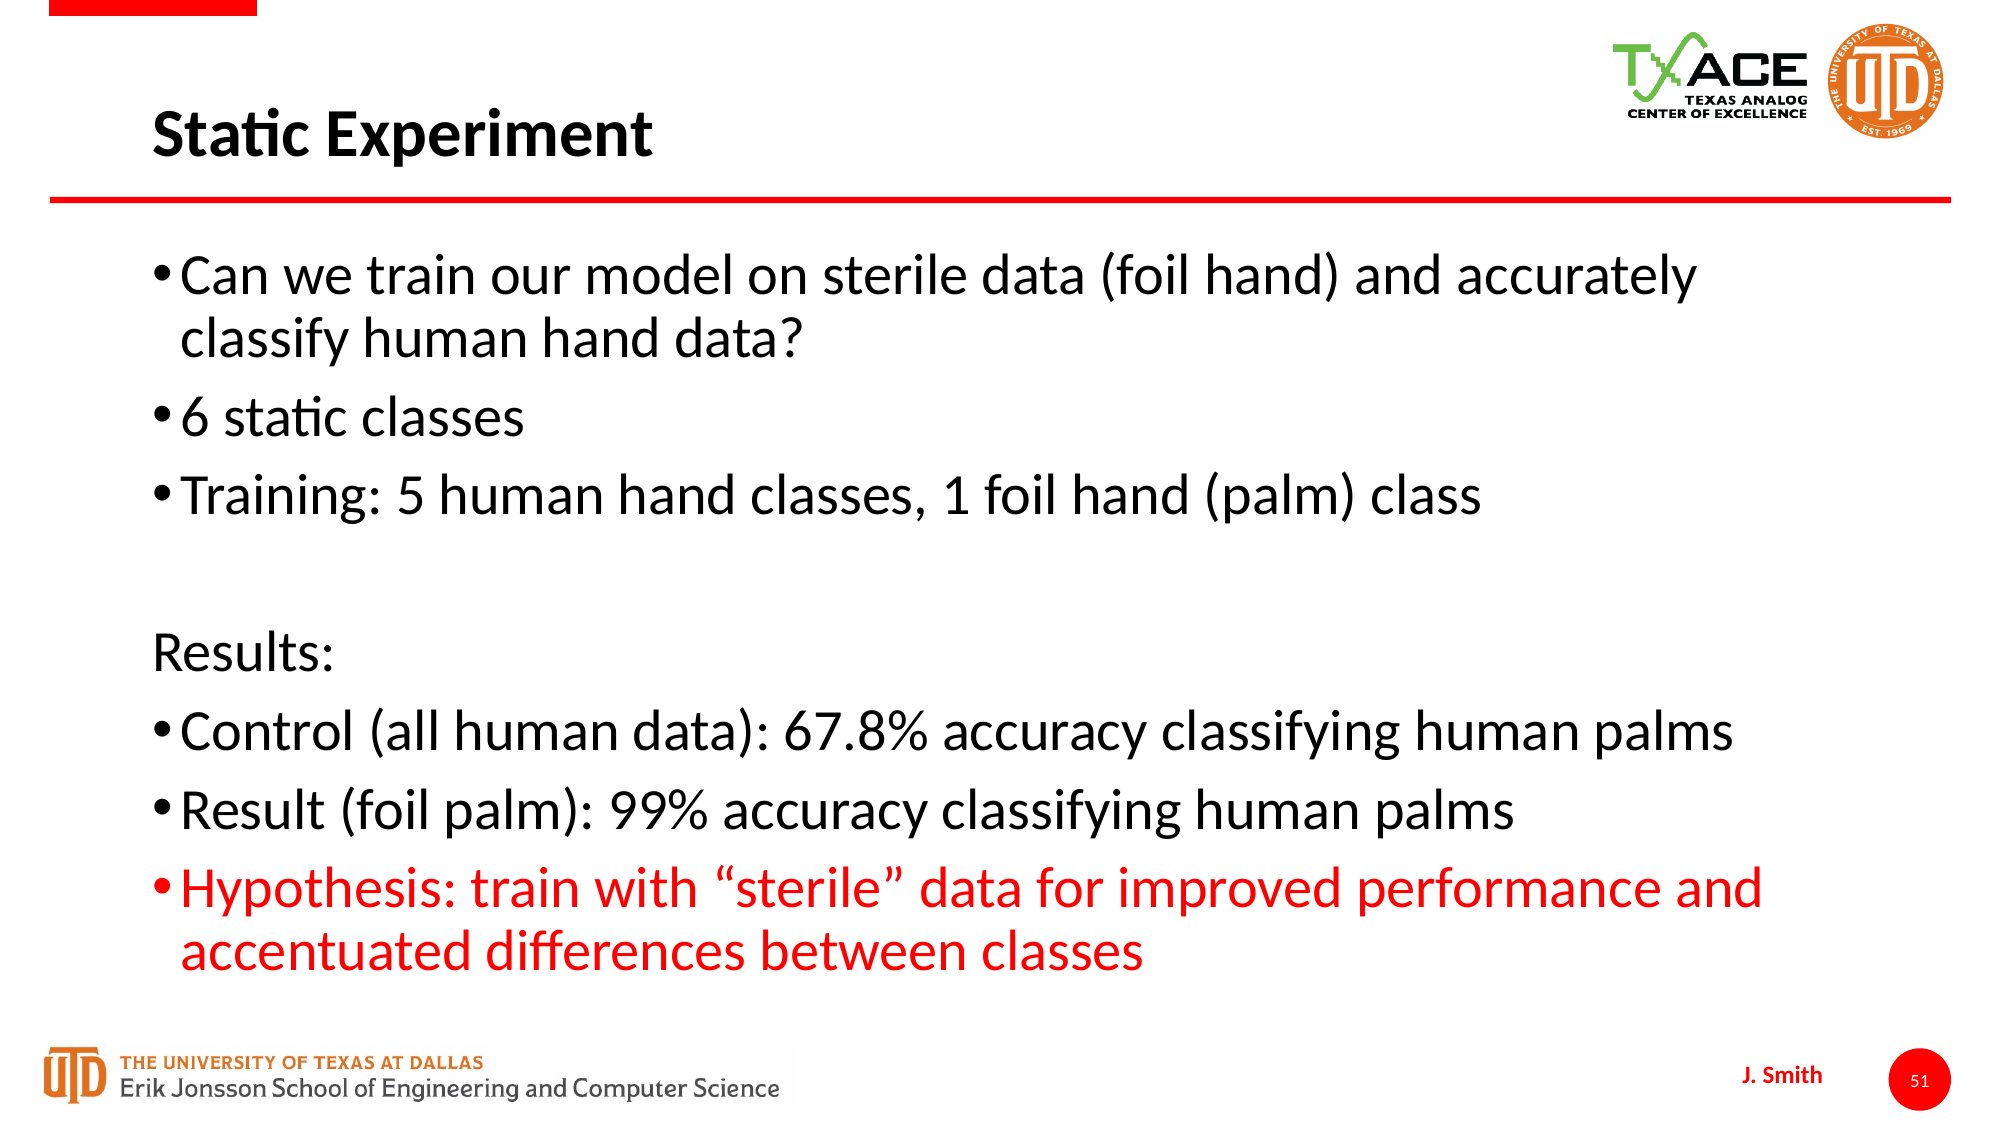

# Static Experiment
Can we train our model on sterile data (foil hand) and accurately classify human hand data?
6 static classes
Training: 5 human hand classes, 1 foil hand (palm) class

Results:
Control (all human data): 67.8% accuracy classifying human palms
Result (foil palm): 99% accuracy classifying human palms
Hypothesis: train with “sterile” data for improved performance and accentuated differences between classes